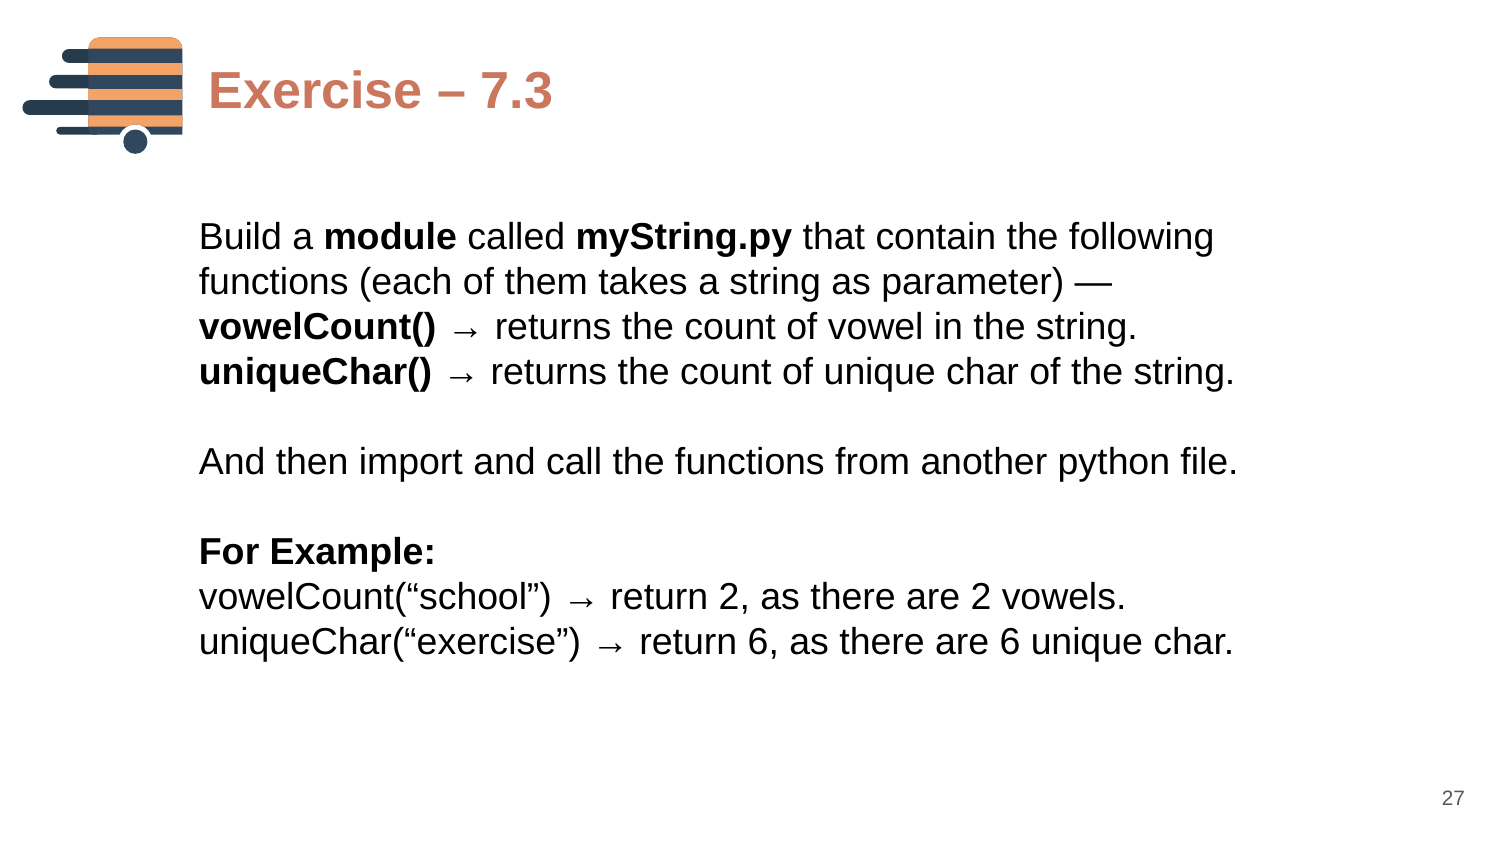

Exercise – 7.3

Build a module called myString.py that contain the following functions (each of them takes a string as parameter) —
vowelCount() → returns the count of vowel in the string.
uniqueChar() → returns the count of unique char of the string.

And then import and call the functions from another python file.

For Example:
vowelCount(“school”) → return 2, as there are 2 vowels.
uniqueChar(“exercise”) → return 6, as there are 6 unique char.
27